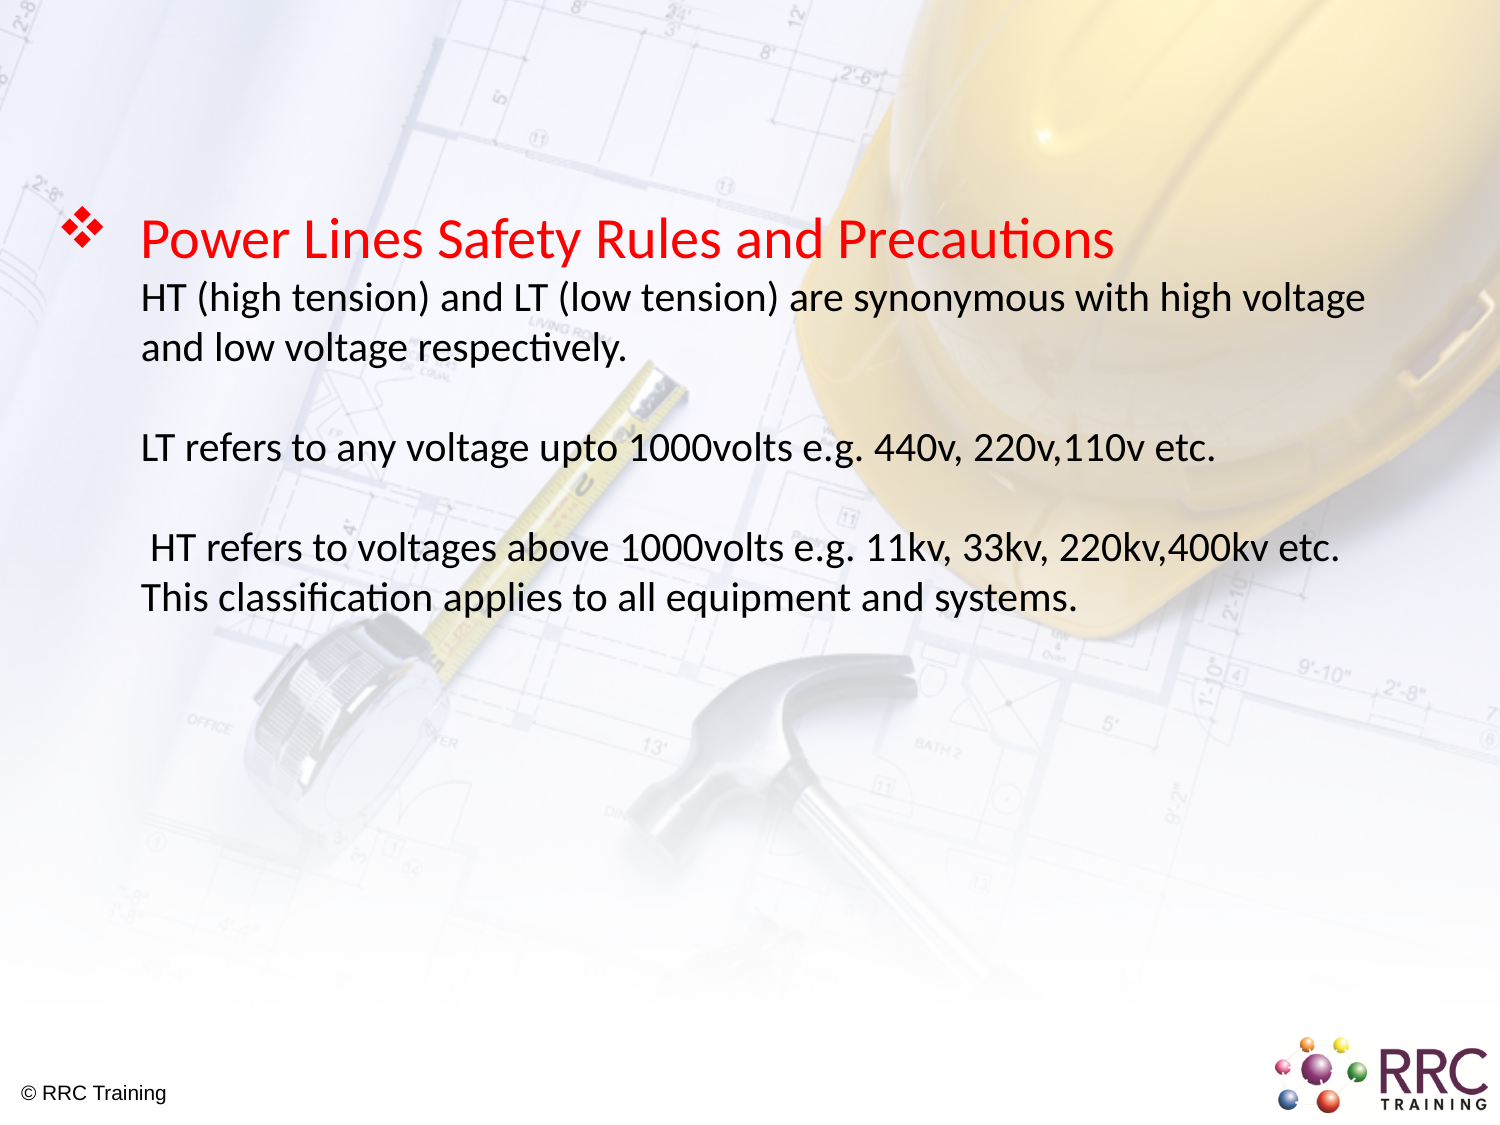

# Power Lines Safety Rules and Precautions HT (high tension) and LT (low tension) are synonymous with high voltage and low voltage respectively. LT refers to any voltage upto 1000volts e.g. 440v, 220v,110v etc. HT refers to voltages above 1000volts e.g. 11kv, 33kv, 220kv,400kv etc. This classification applies to all equipment and systems.